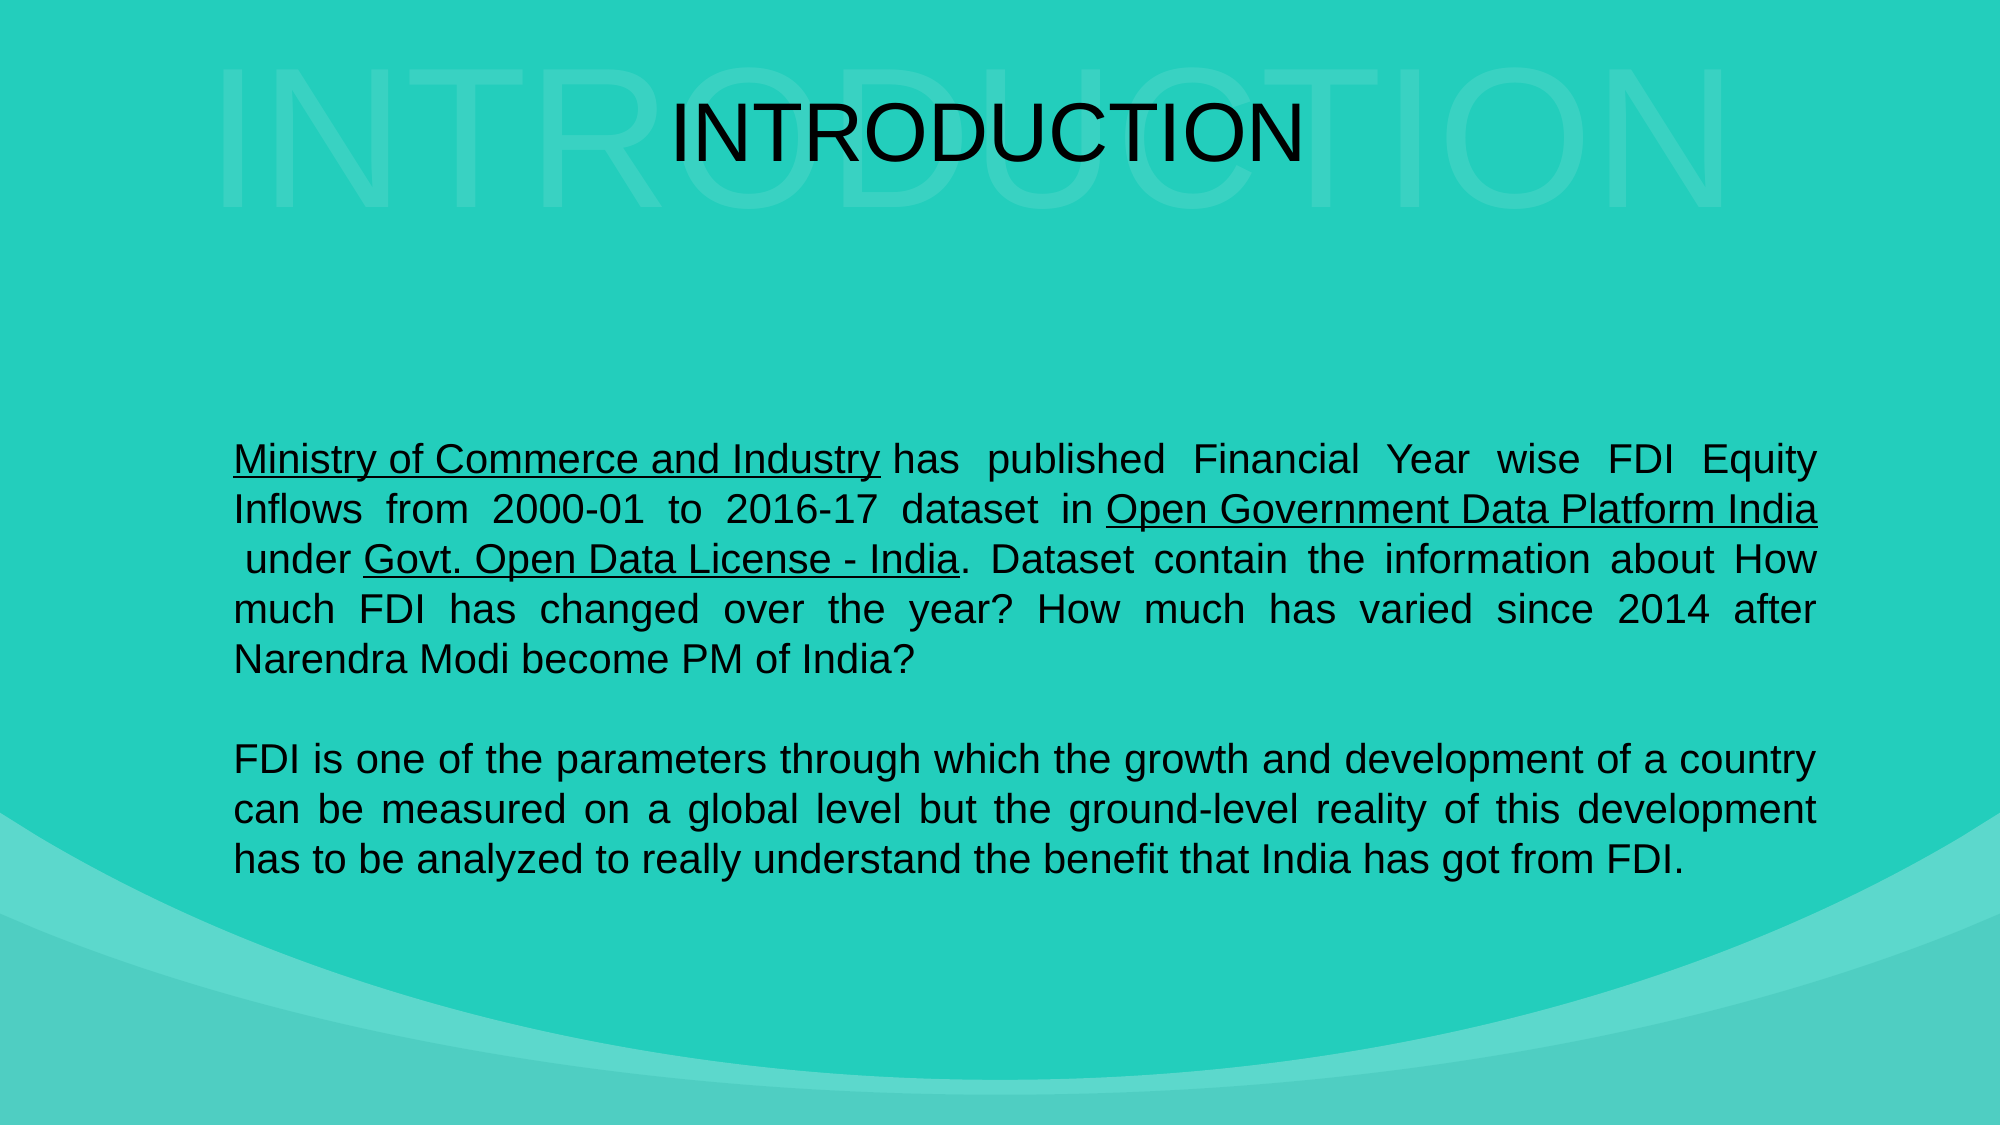

INTRODUCTION
INTRODUCTION
Ministry of Commerce and Industry has published Financial Year wise FDI Equity Inflows from 2000-01 to 2016-17 dataset in Open Government Data Platform India under Govt. Open Data License - India. Dataset contain the information about How much FDI has changed over the year? How much has varied since 2014 after Narendra Modi become PM of India?

FDI is one of the parameters through which the growth and development of a country can be measured on a global level but the ground-level reality of this development has to be analyzed to really understand the benefit that India has got from FDI.